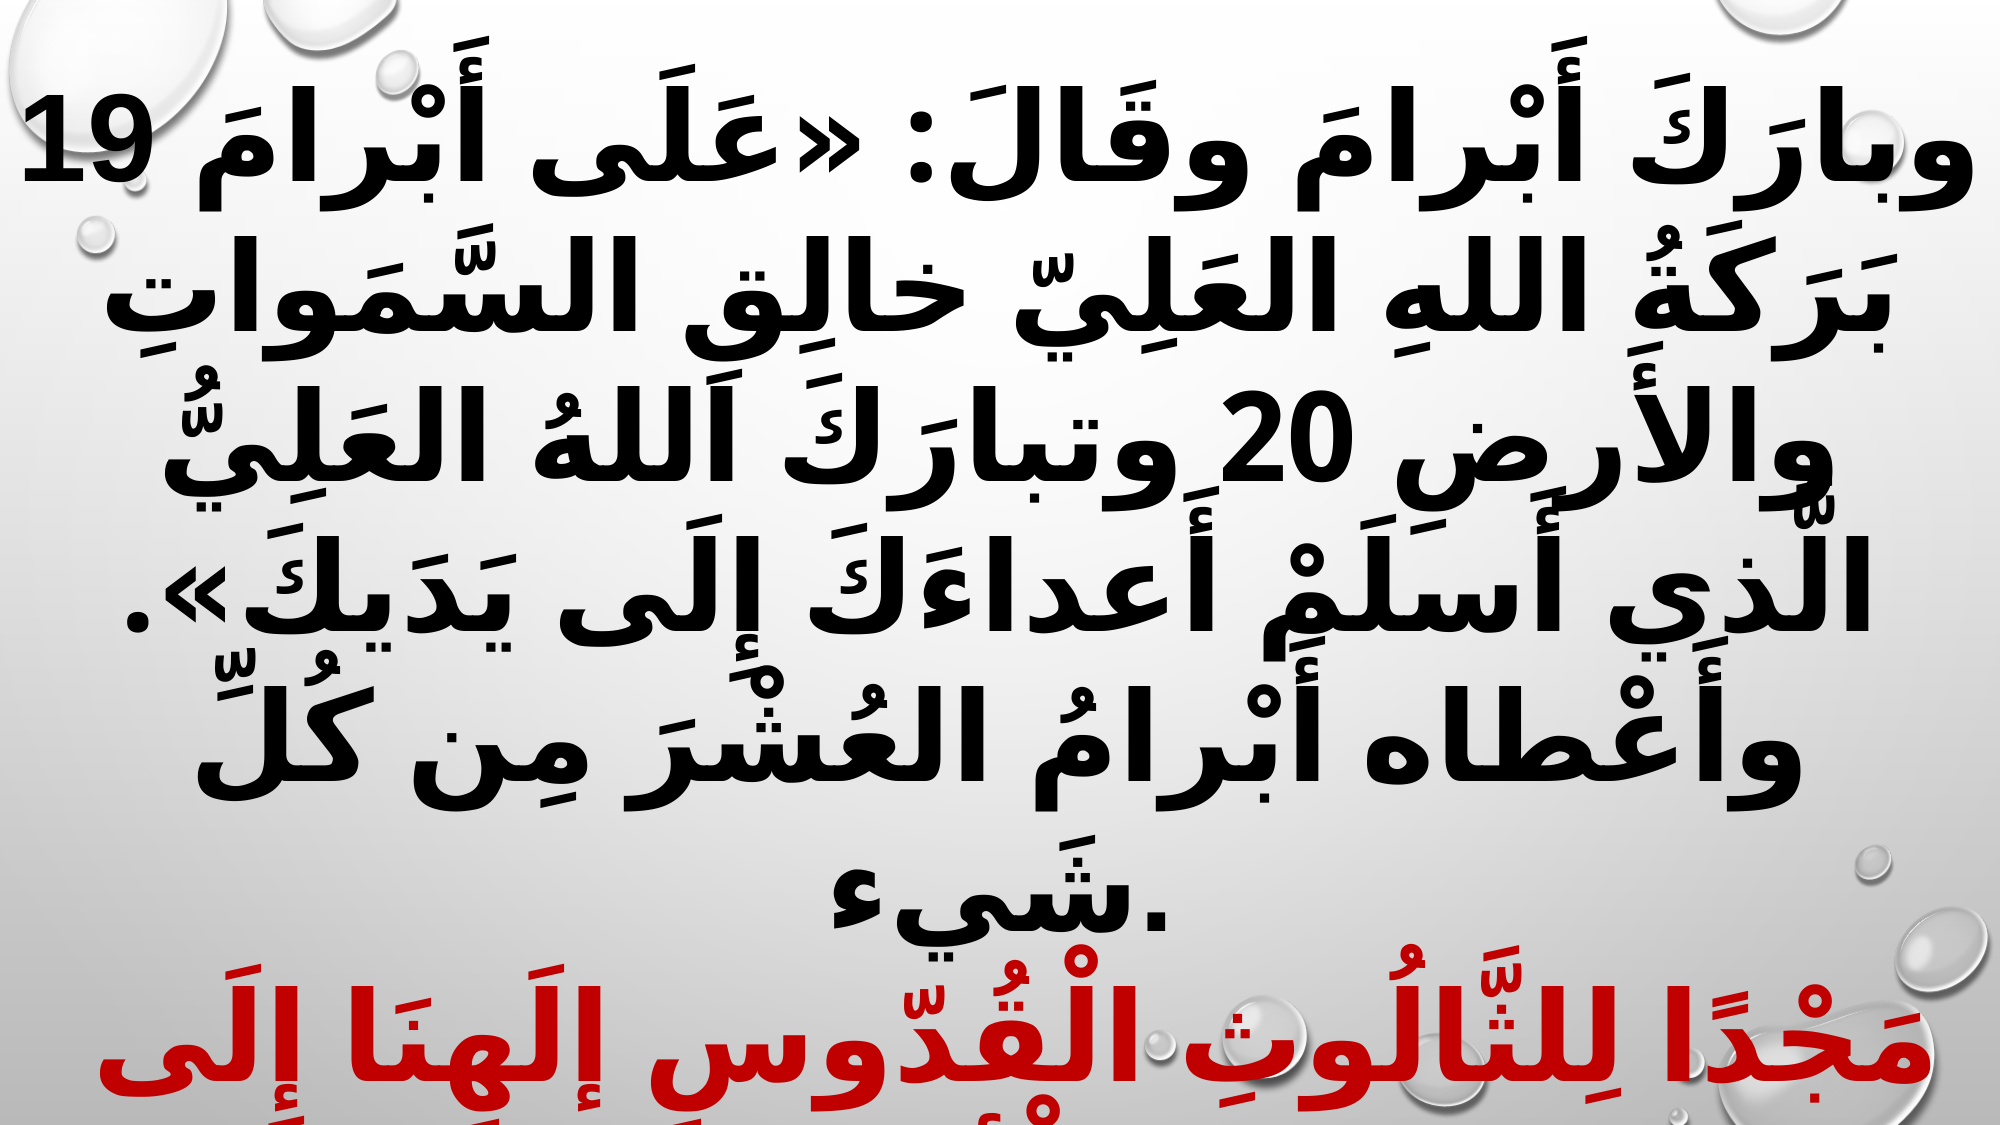

19 وبارَكَ أَبْرامَ وقَالَ: «عَلَى أَبْرامَ بَرَكَةُ اللهِ العَلِيّ خالِقِ السَّمَواتِ والأَرضِ 20 وتبارَكَ اللهُ العَلِيُّ الَّذي أَسلَمْ أَعداءَكَ إِلَى يَدَيكَ». وأَعْطاه أَبْرامُ العُشْرَ مِن كُلِّ شَيء.
 مَجْدًا لِلثَّالُوثِ الْقُدّوسِ إلَهِنَا إِلَى الْأبَدِ.